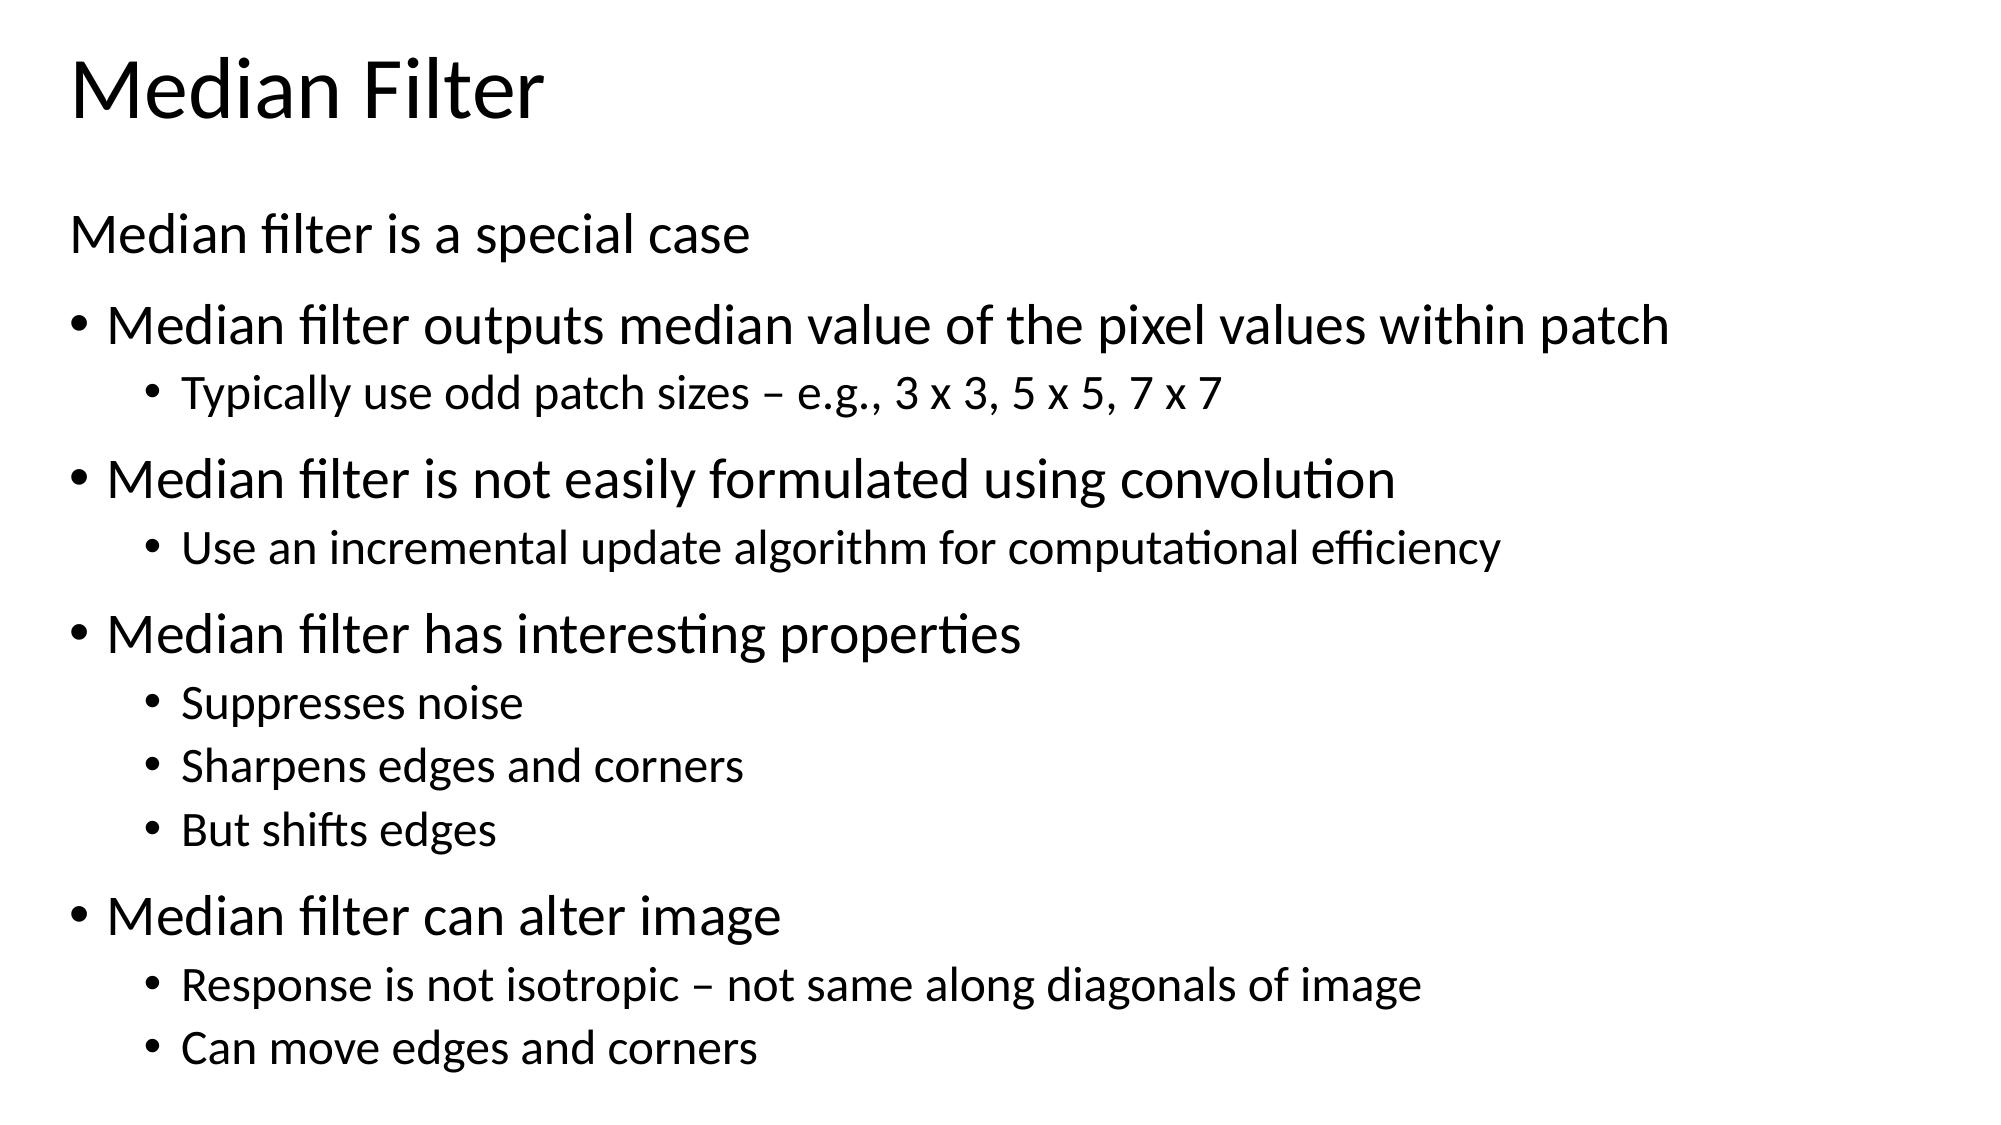

# Median Filter
Median filter is a special case
Median filter outputs median value of the pixel values within patch
Typically use odd patch sizes – e.g., 3 x 3, 5 x 5, 7 x 7
Median filter is not easily formulated using convolution
Use an incremental update algorithm for computational efficiency
Median filter has interesting properties
Suppresses noise
Sharpens edges and corners
But shifts edges
Median filter can alter image
Response is not isotropic – not same along diagonals of image
Can move edges and corners